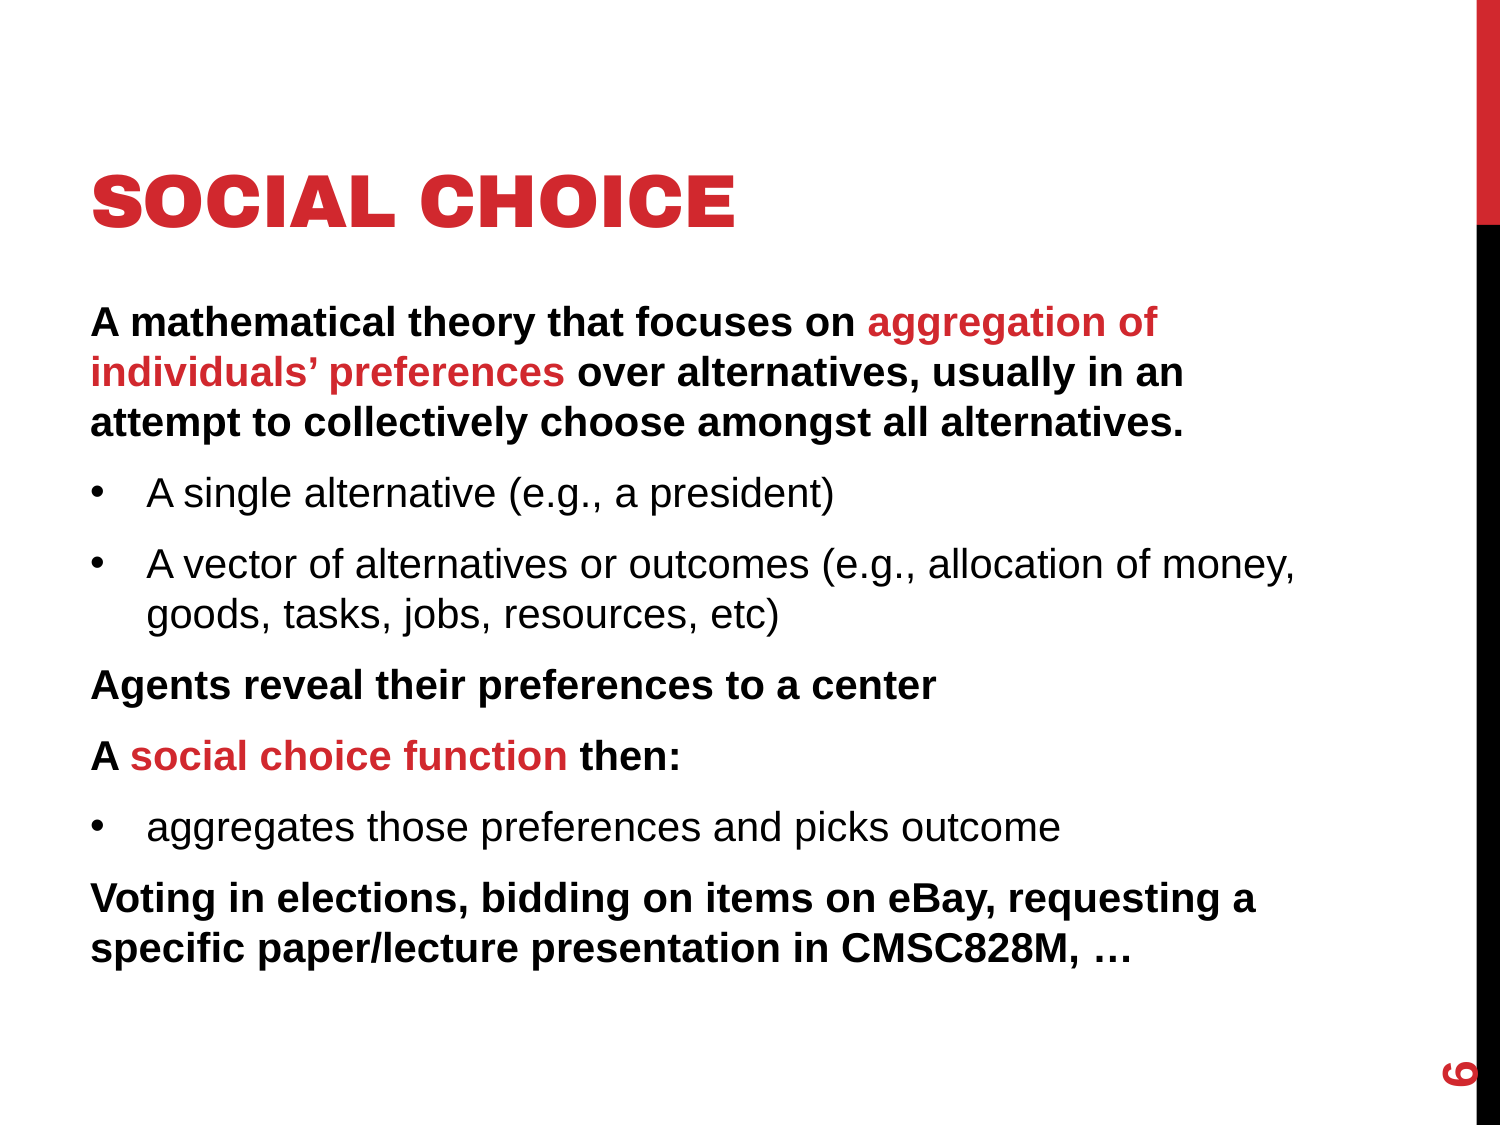

# Social choice
A mathematical theory that focuses on aggregation of individuals’ preferences over alternatives, usually in an attempt to collectively choose amongst all alternatives.
A single alternative (e.g., a president)
A vector of alternatives or outcomes (e.g., allocation of money, goods, tasks, jobs, resources, etc)
Agents reveal their preferences to a center
A social choice function then:
aggregates those preferences and picks outcome
Voting in elections, bidding on items on eBay, requesting a specific paper/lecture presentation in CMSC828M, …

6